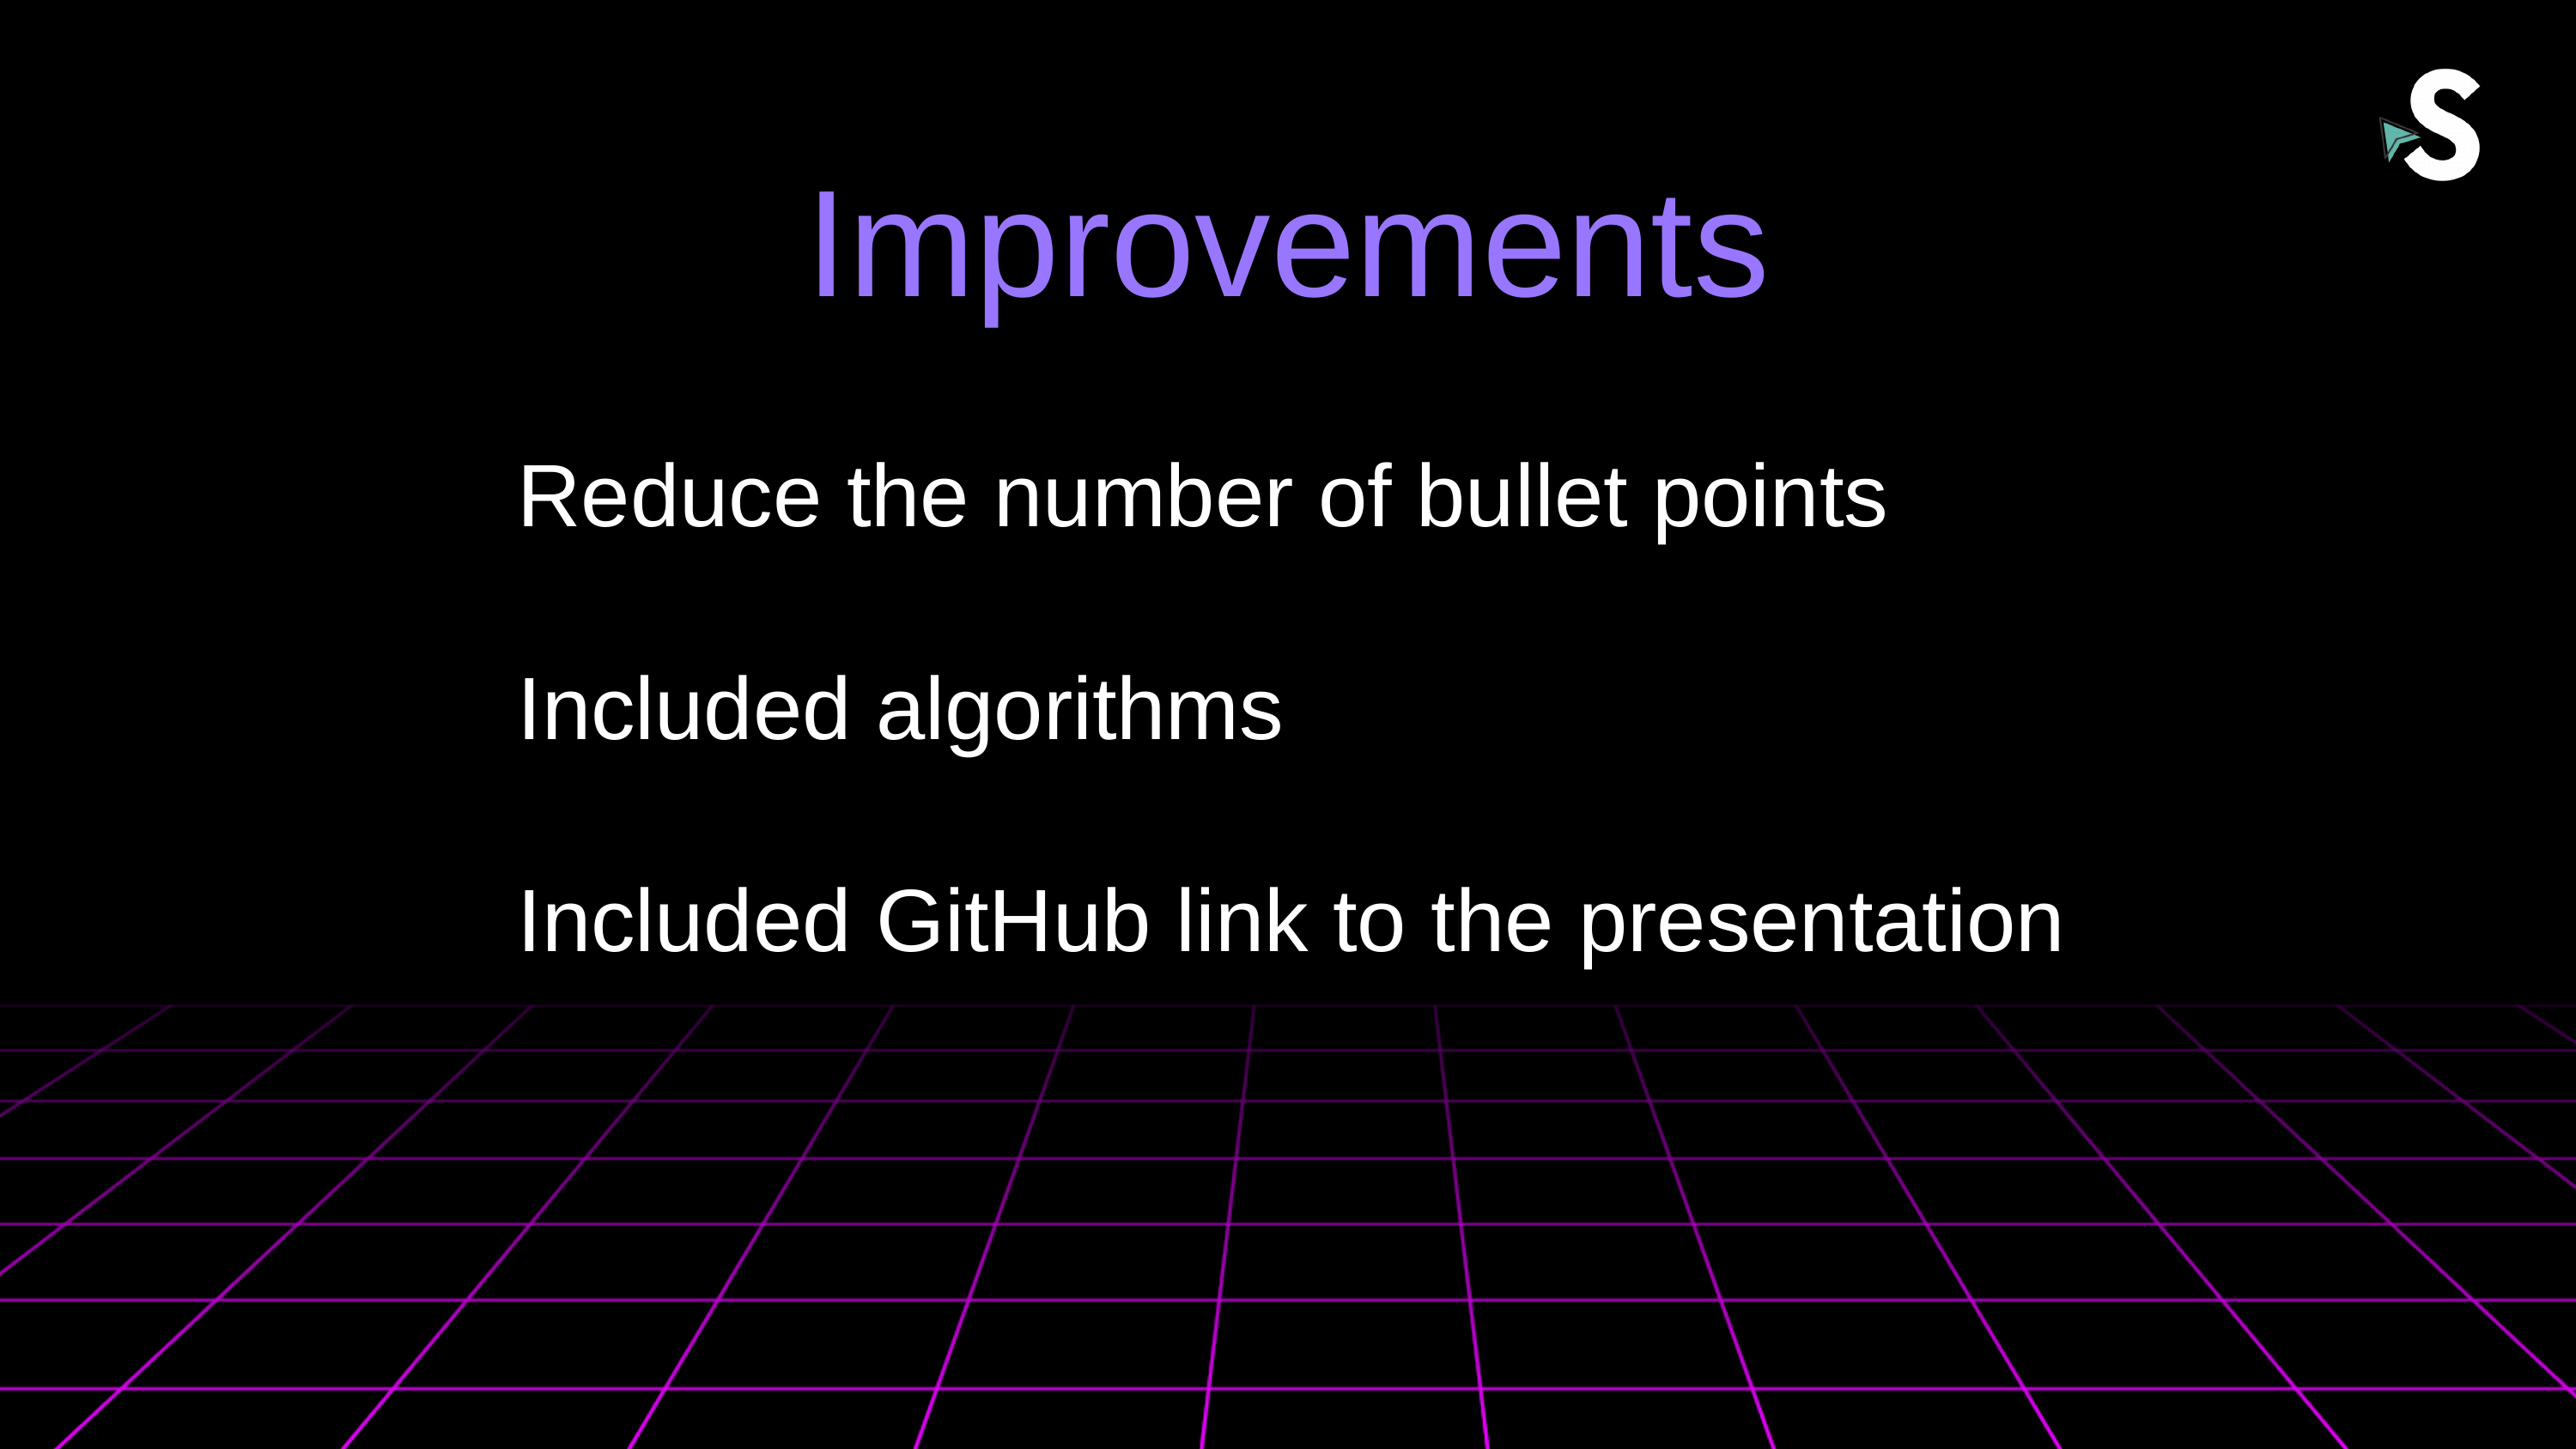

Improvements
Reduce the number of bullet points

Included algorithms

Included GitHub link to the presentation